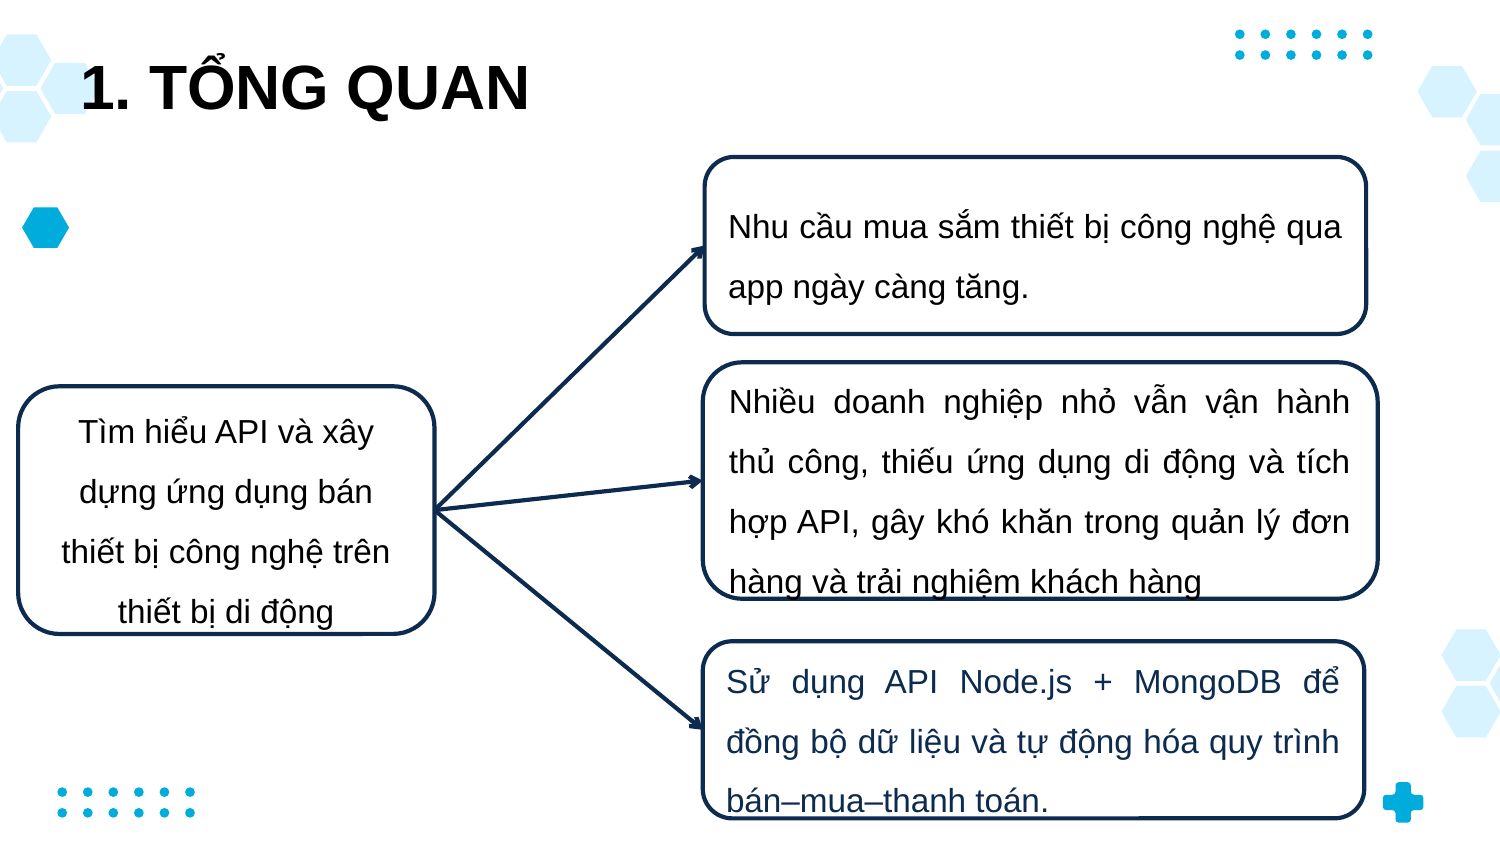

# 1. TỔNG QUAN
Nhu cầu mua sắm thiết bị công nghệ qua app ngày càng tăng.
Nhiều doanh nghiệp nhỏ vẫn vận hành thủ công, thiếu ứng dụng di động và tích hợp API, gây khó khăn trong quản lý đơn hàng và trải nghiệm khách hàng
Tìm hiểu API và xây dựng ứng dụng bán thiết bị công nghệ trên thiết bị di động
Sử dụng API Node.js + MongoDB để đồng bộ dữ liệu và tự động hóa quy trình bán–mua–thanh toán.